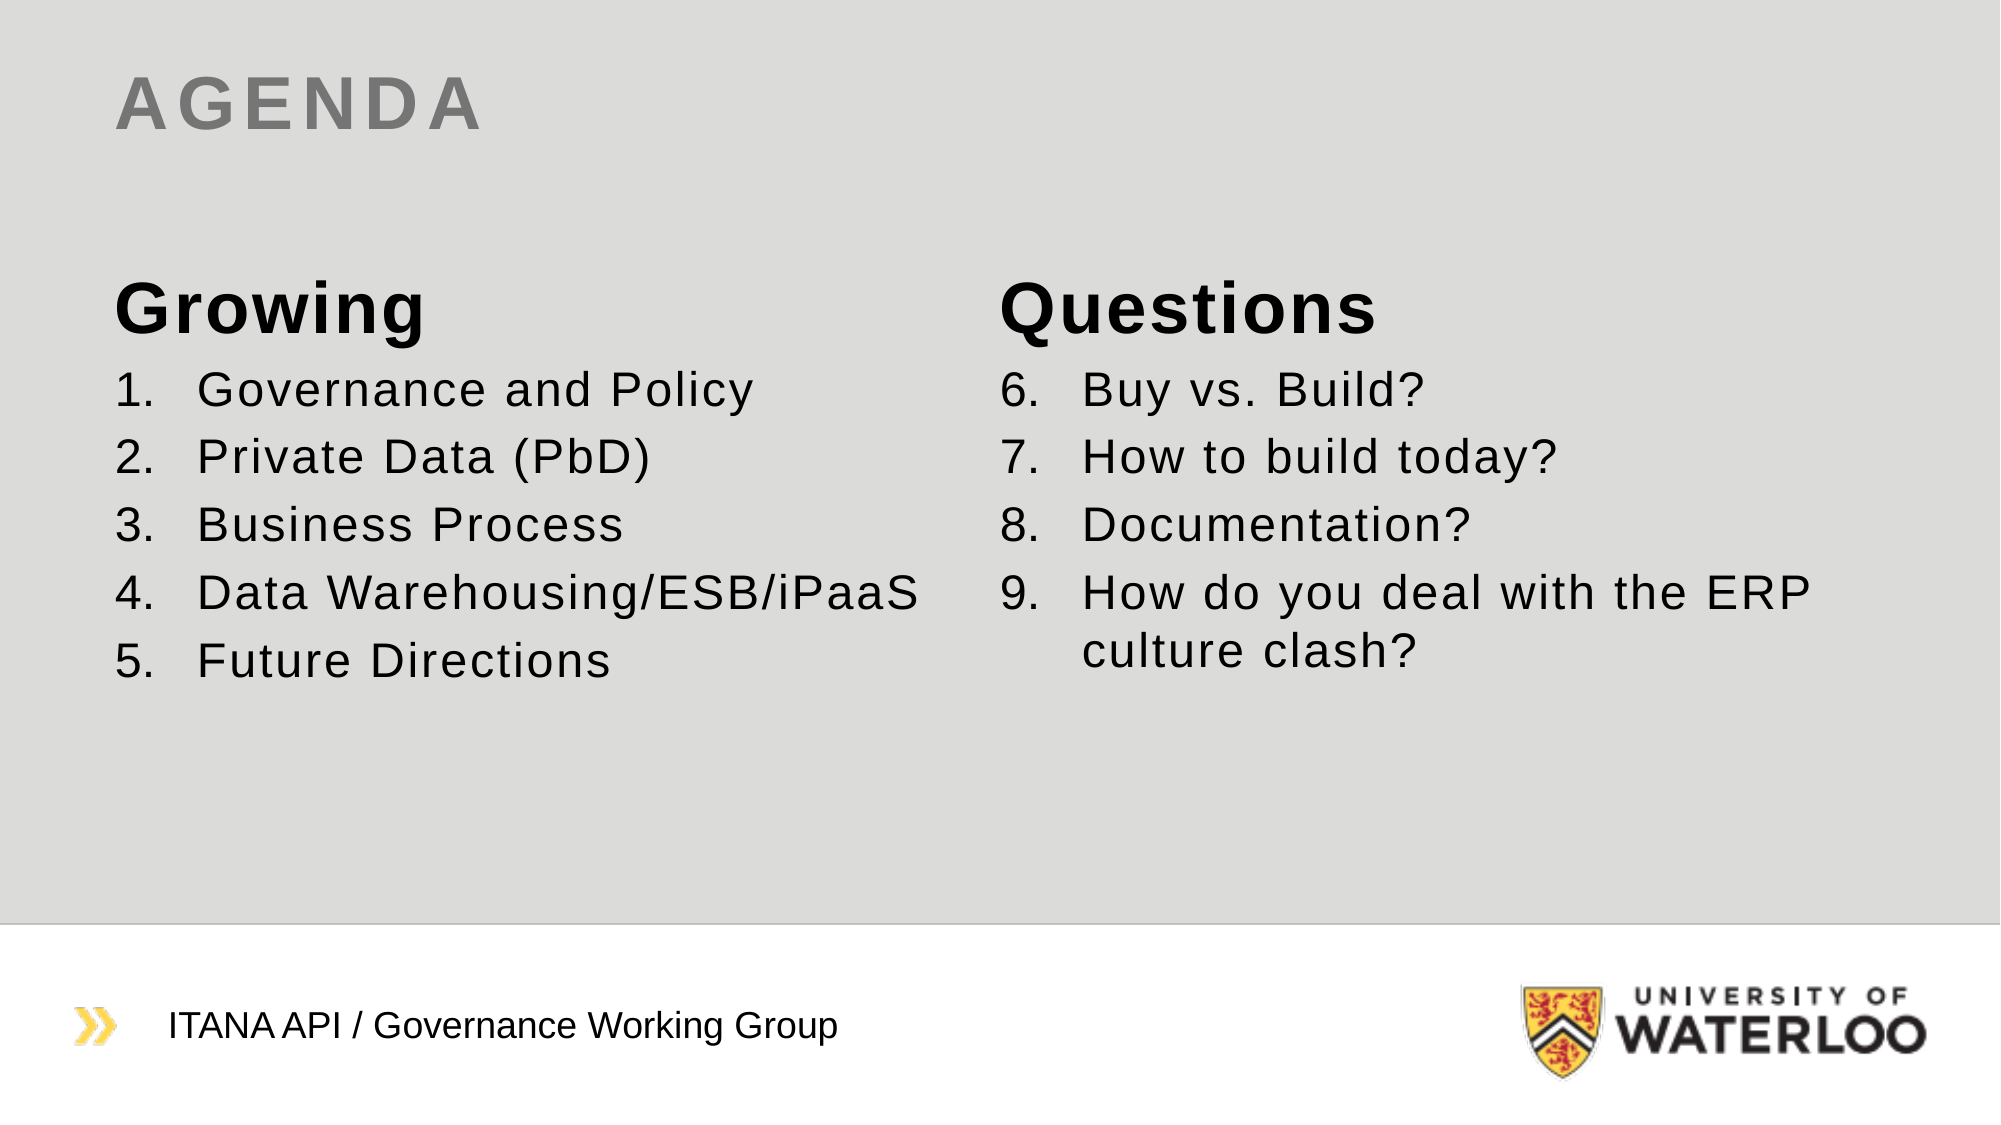

# Agenda
Growing
Governance and Policy
Private Data (PbD)
Business Process
Data Warehousing/ESB/iPaaS
Future Directions

Questions
Buy vs. Build?
How to build today?
Documentation?
How do you deal with the ERP culture clash?